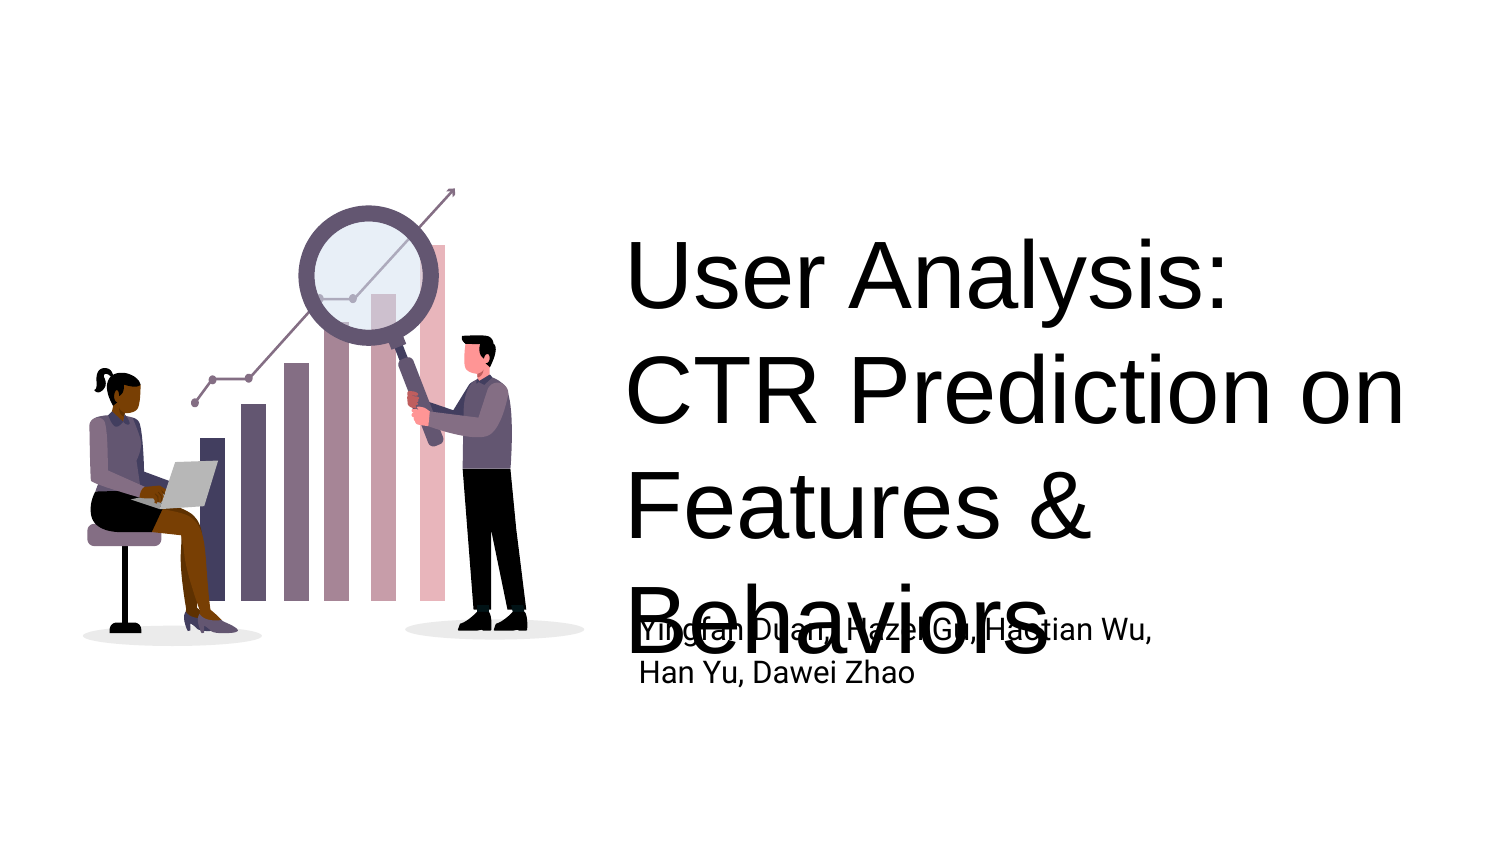

# User Analysis:
CTR Prediction on Features & Behaviors
Yingfan Duan,  Hazel Gu, Haotian Wu, Han Yu, Dawei Zhao